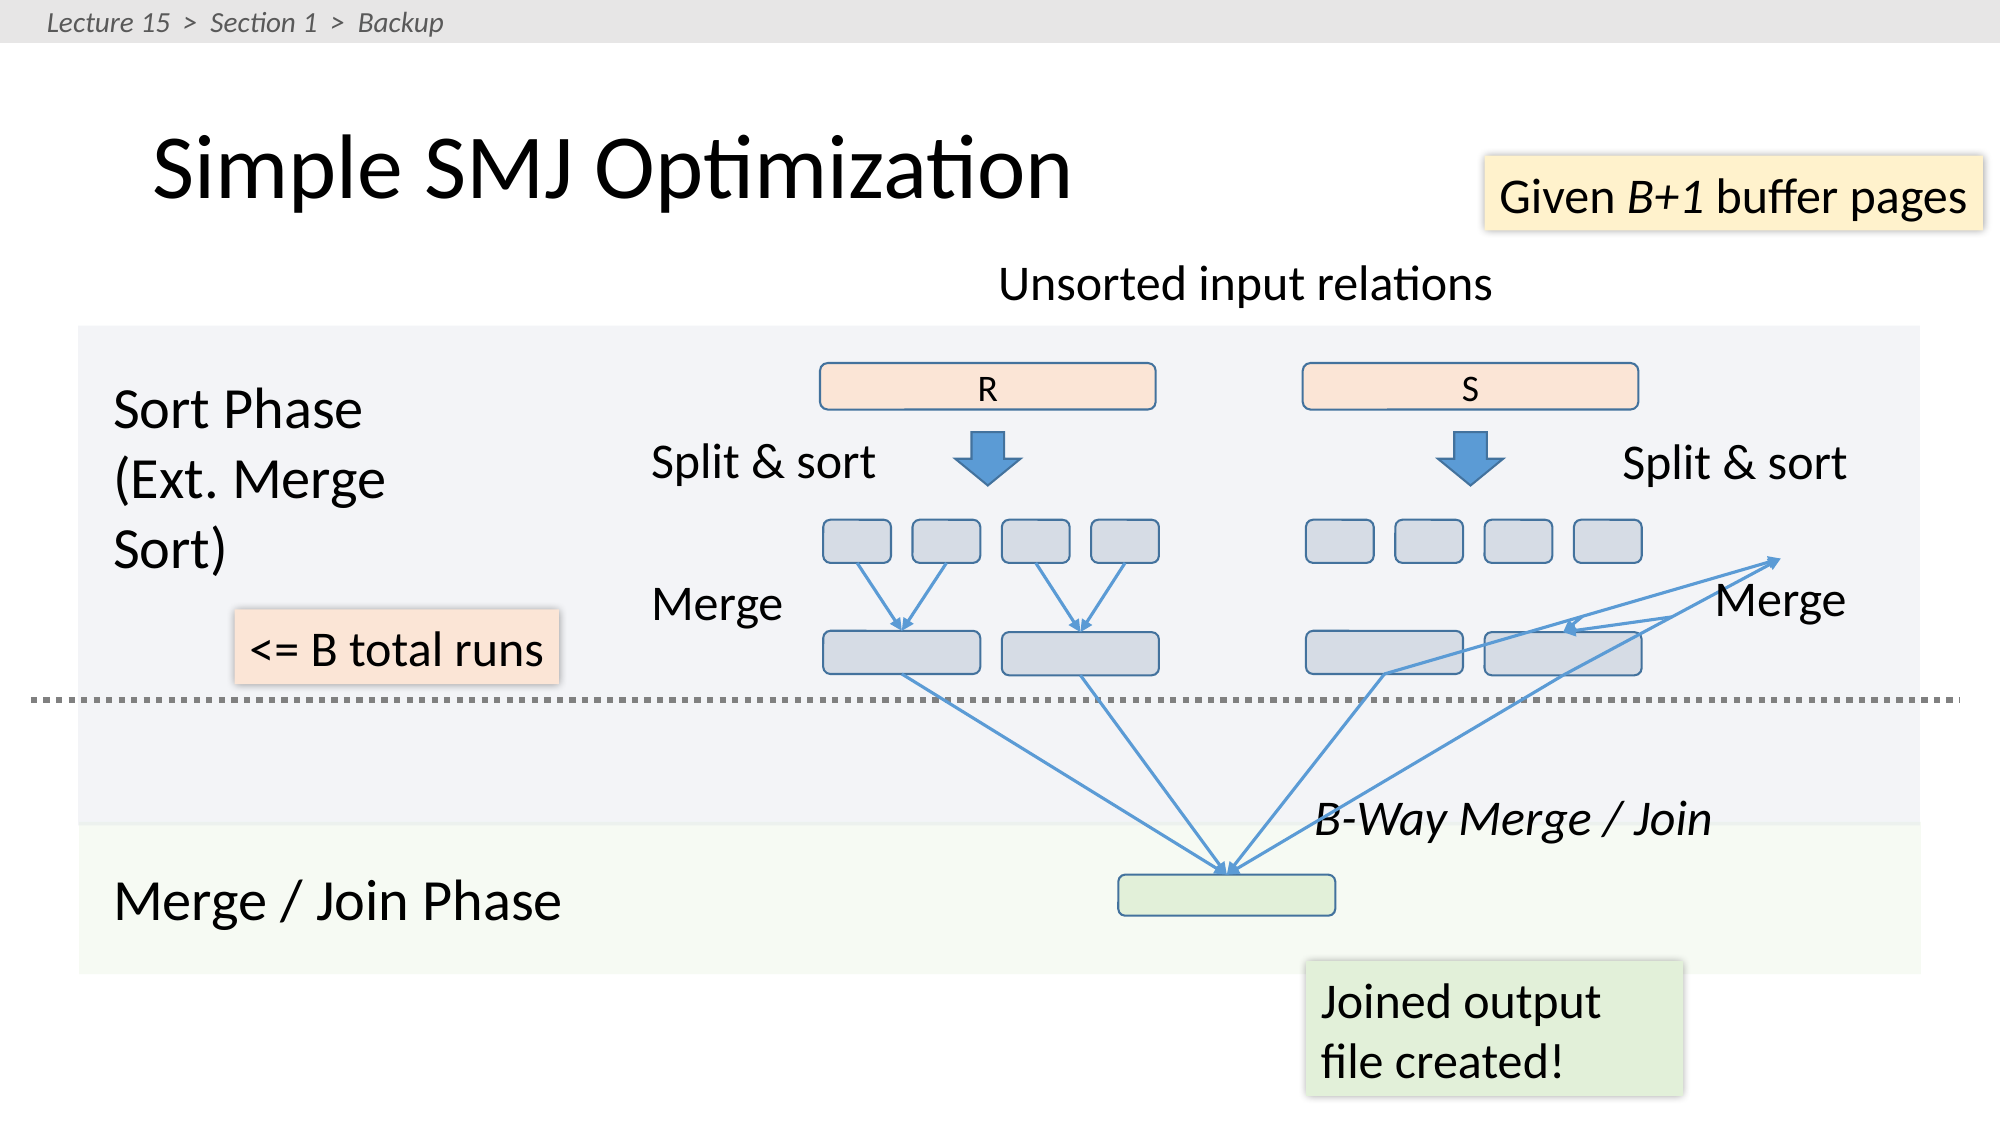

Lecture 15  >  Section 1  >  Backup
# Simple SMJ Optimization
Given B+1 buffer pages
Unsorted input relations

Sort Phase
(Ext. Merge Sort)
R
S
Split & sort
Split & sort

Merge
Merge

<= B total runs
B-Way Merge / Join

Merge / Join Phase
Joined output file created!